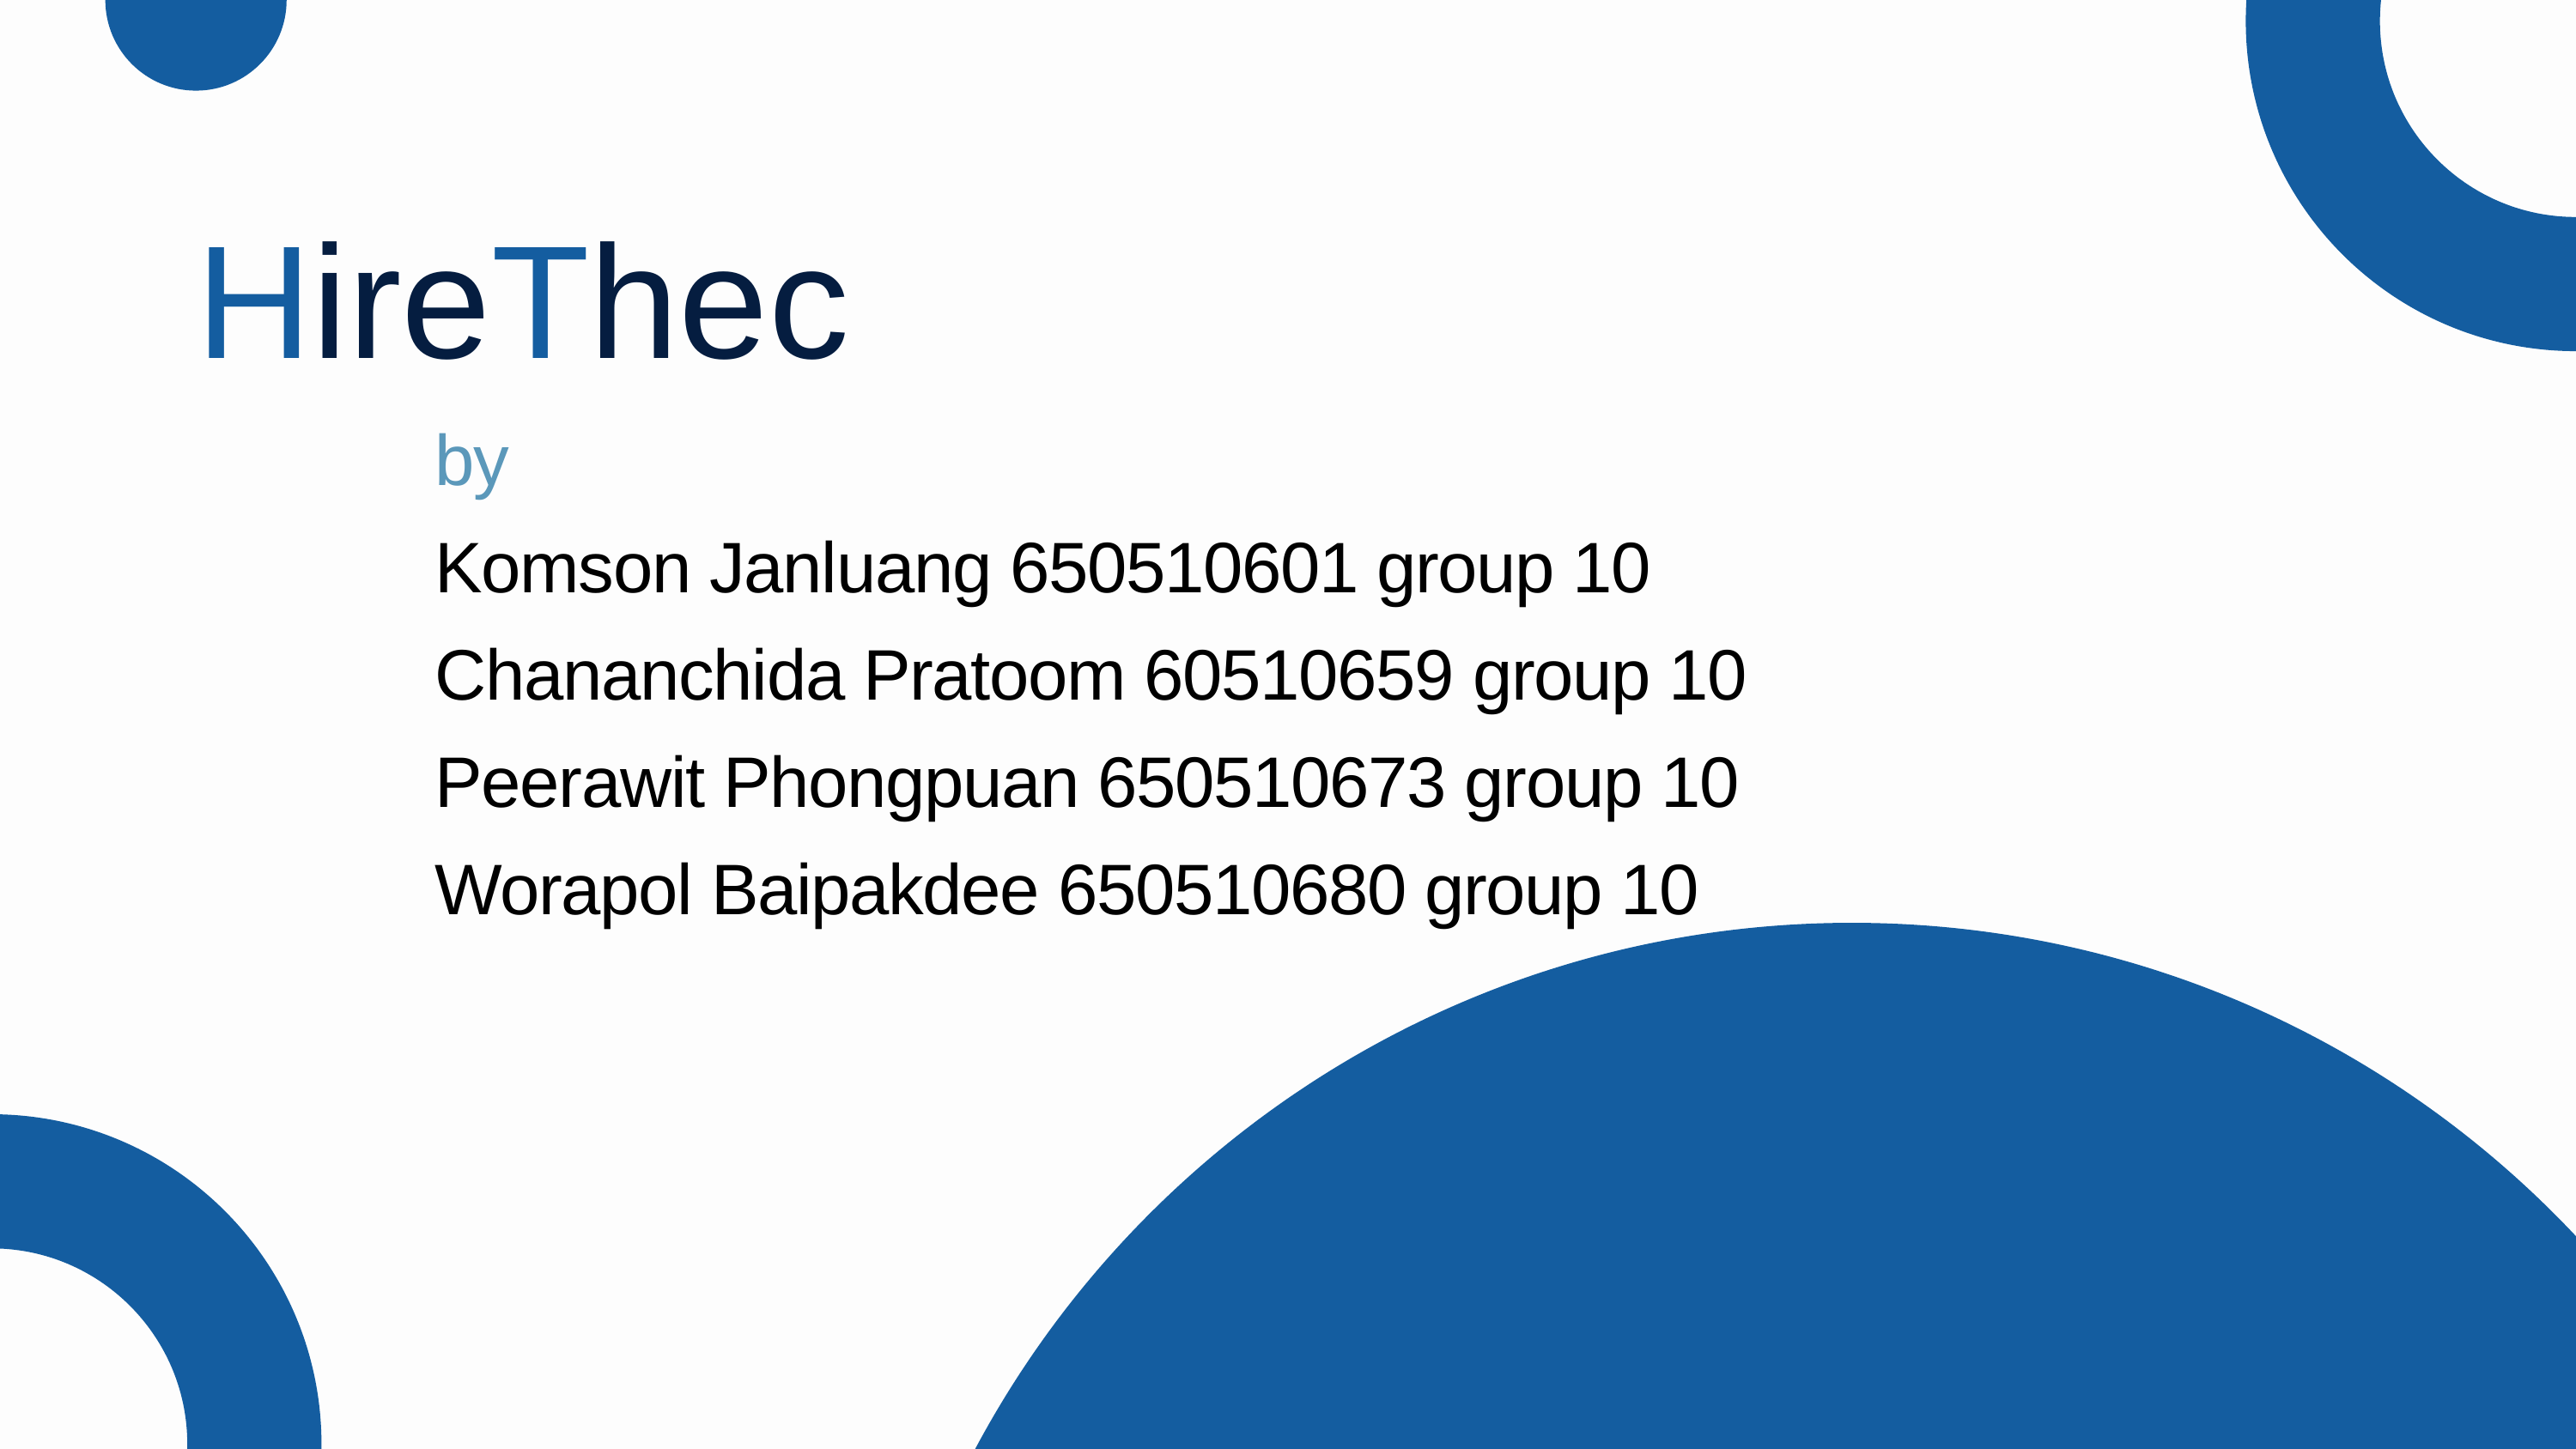

HireThec
by
Komson Janluang 650510601 group 10
Chananchida Pratoom 60510659 group 10
Peerawit Phongpuan 650510673 group 10
Worapol Baipakdee 650510680 group 10